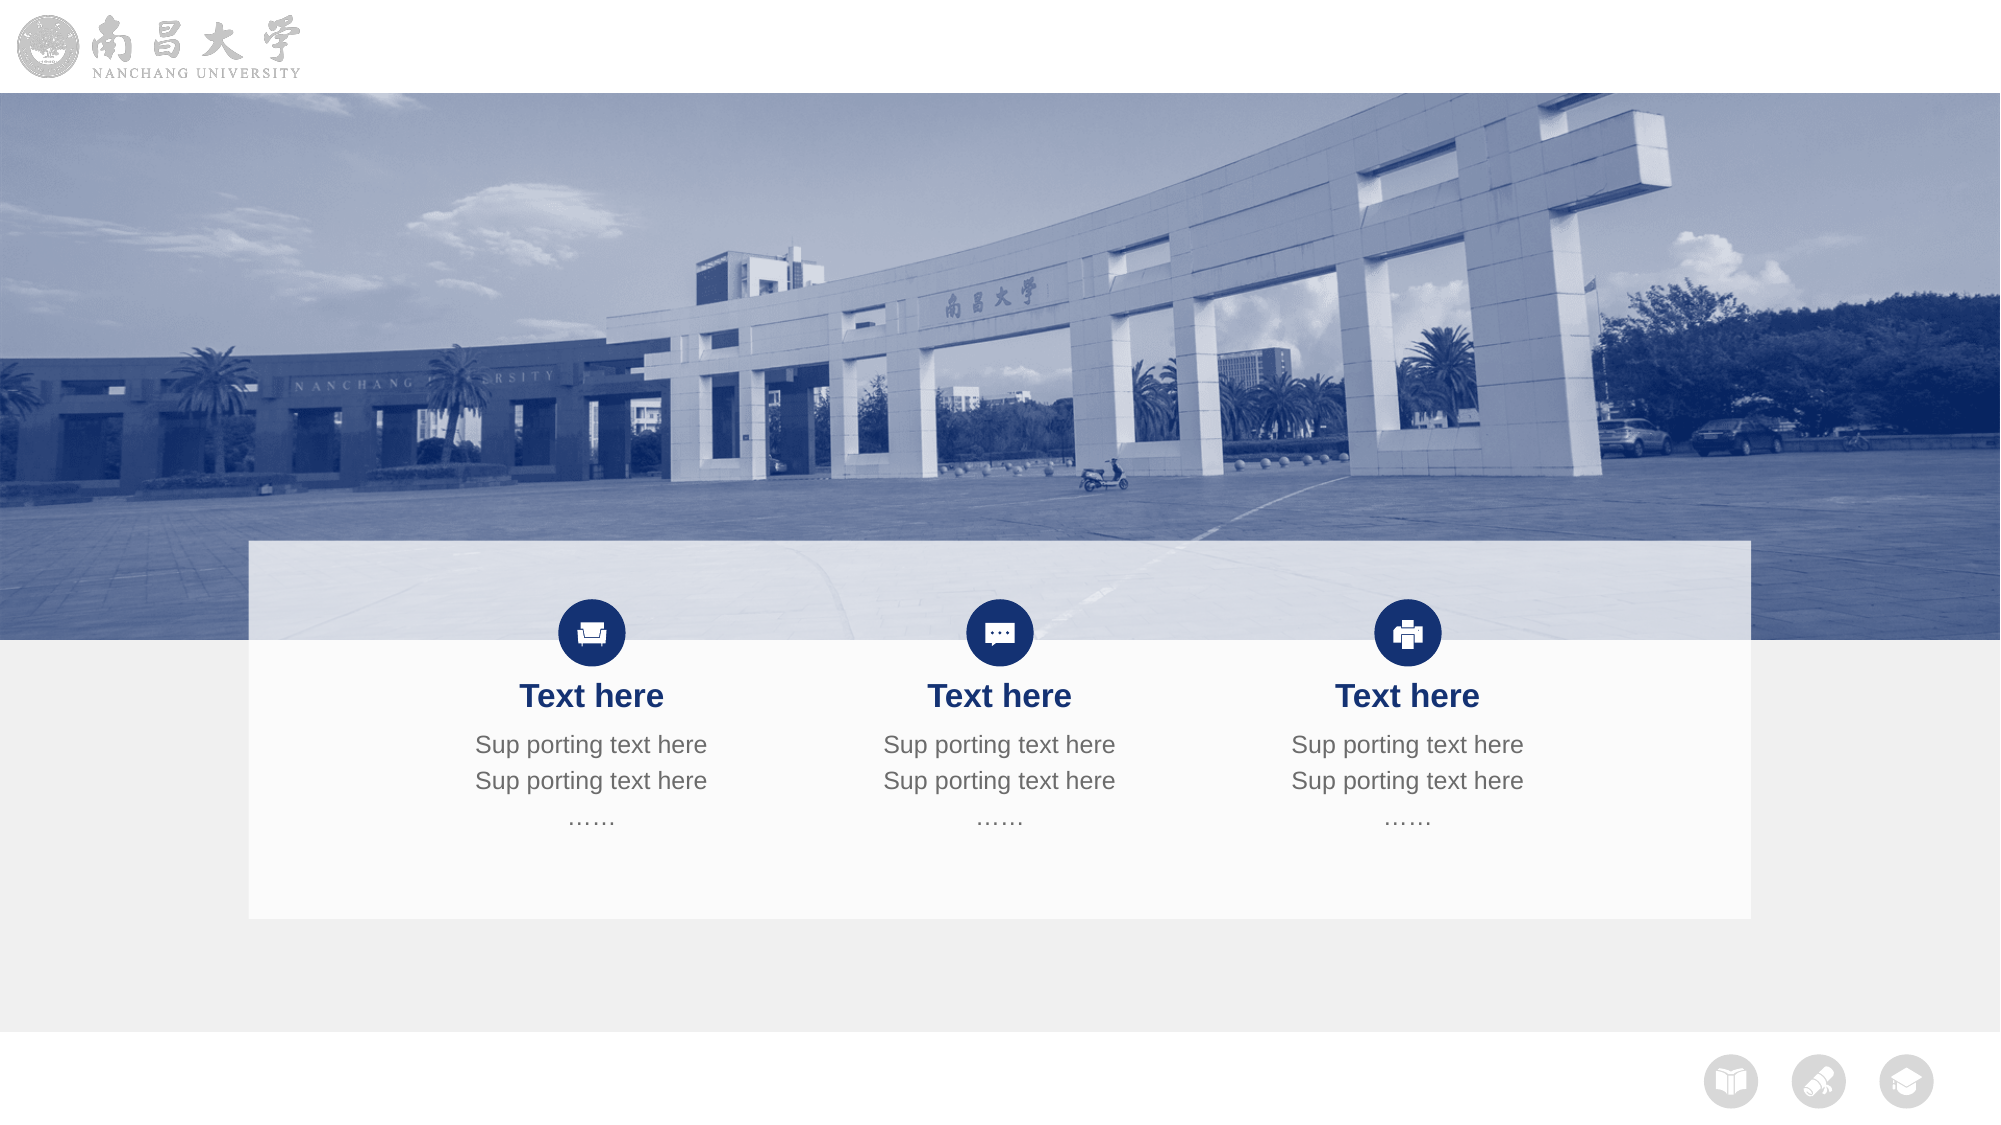

Text here
Text here
Text here
Sup porting text here
Sup porting text here
……
Sup porting text here
Sup porting text here
……
Sup porting text here
Sup porting text here
……